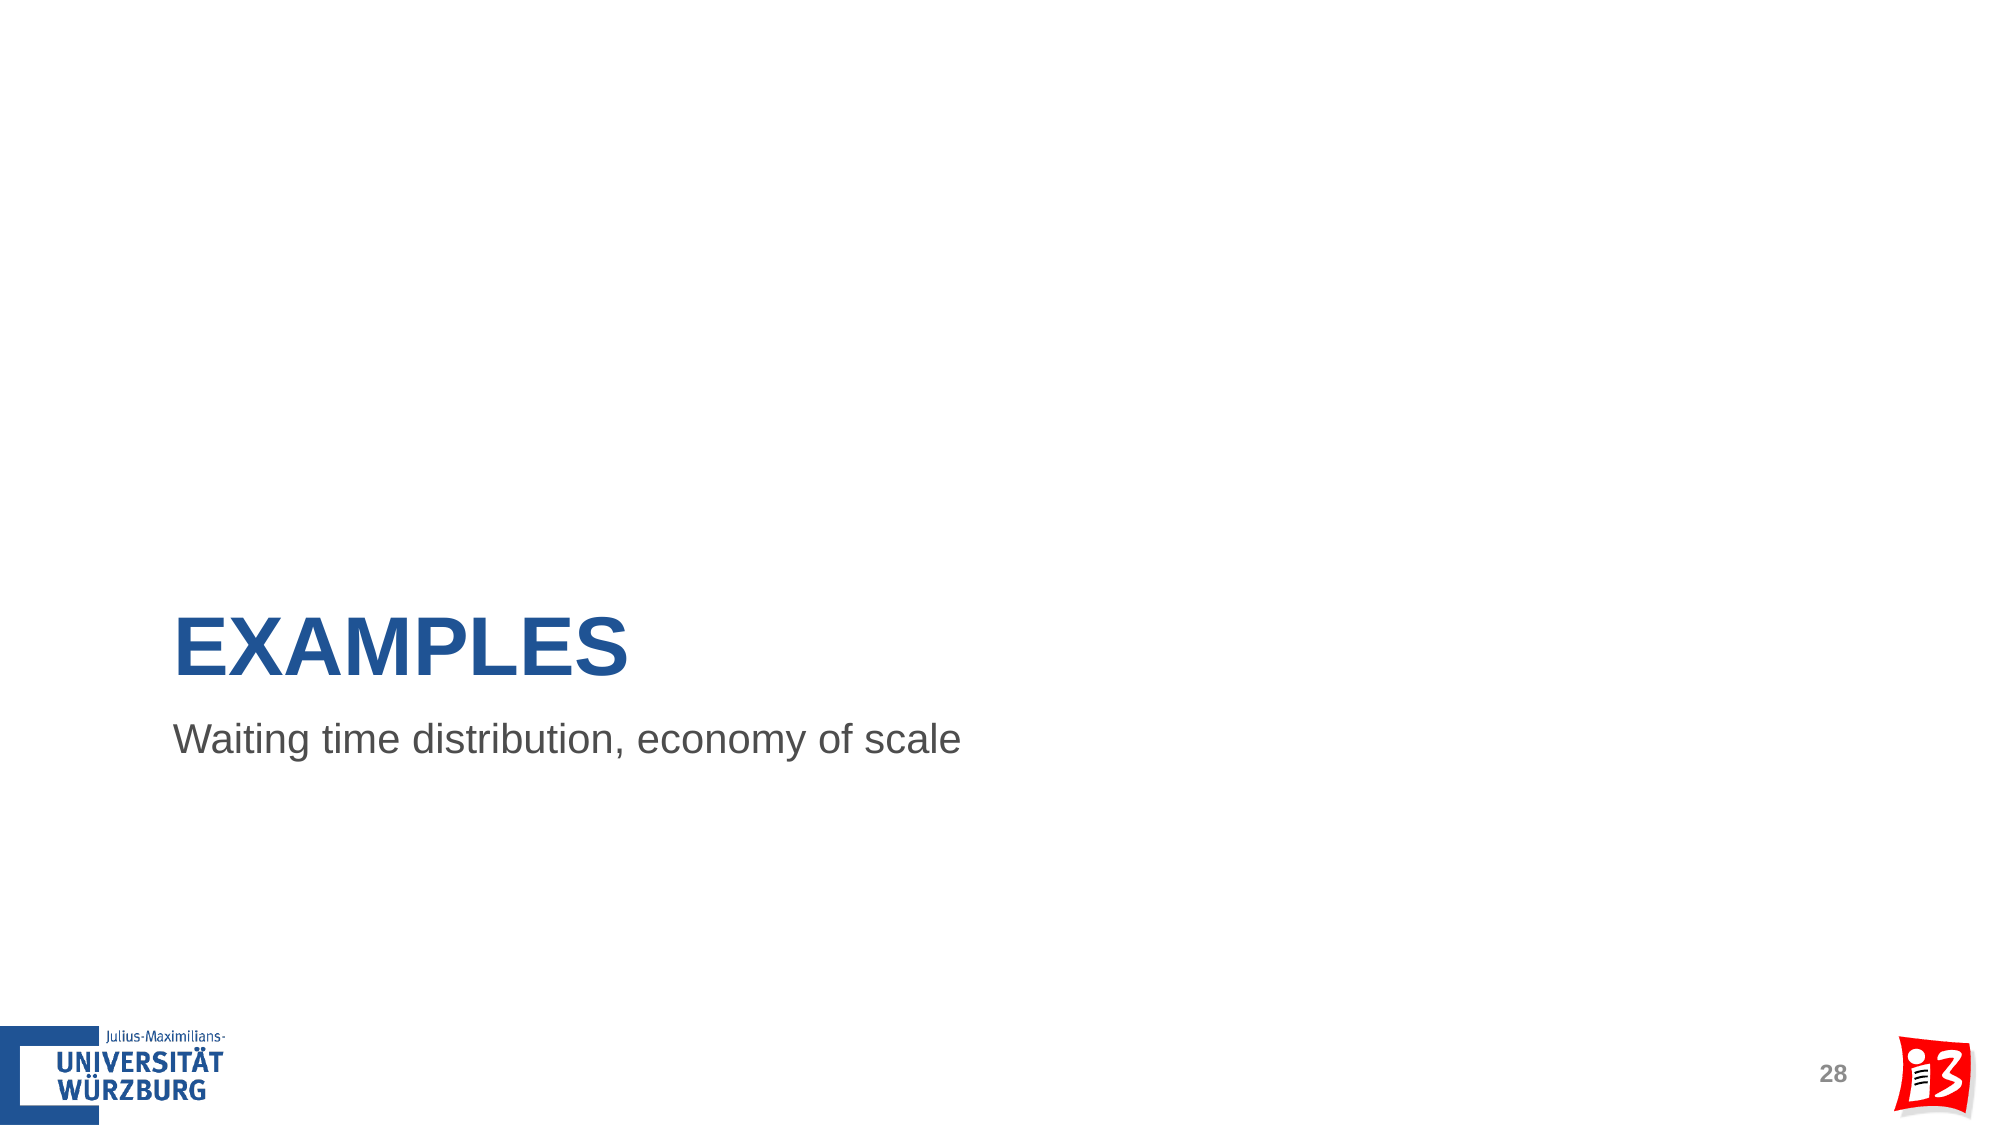

# Examples
Waiting time distribution, economy of scale
28